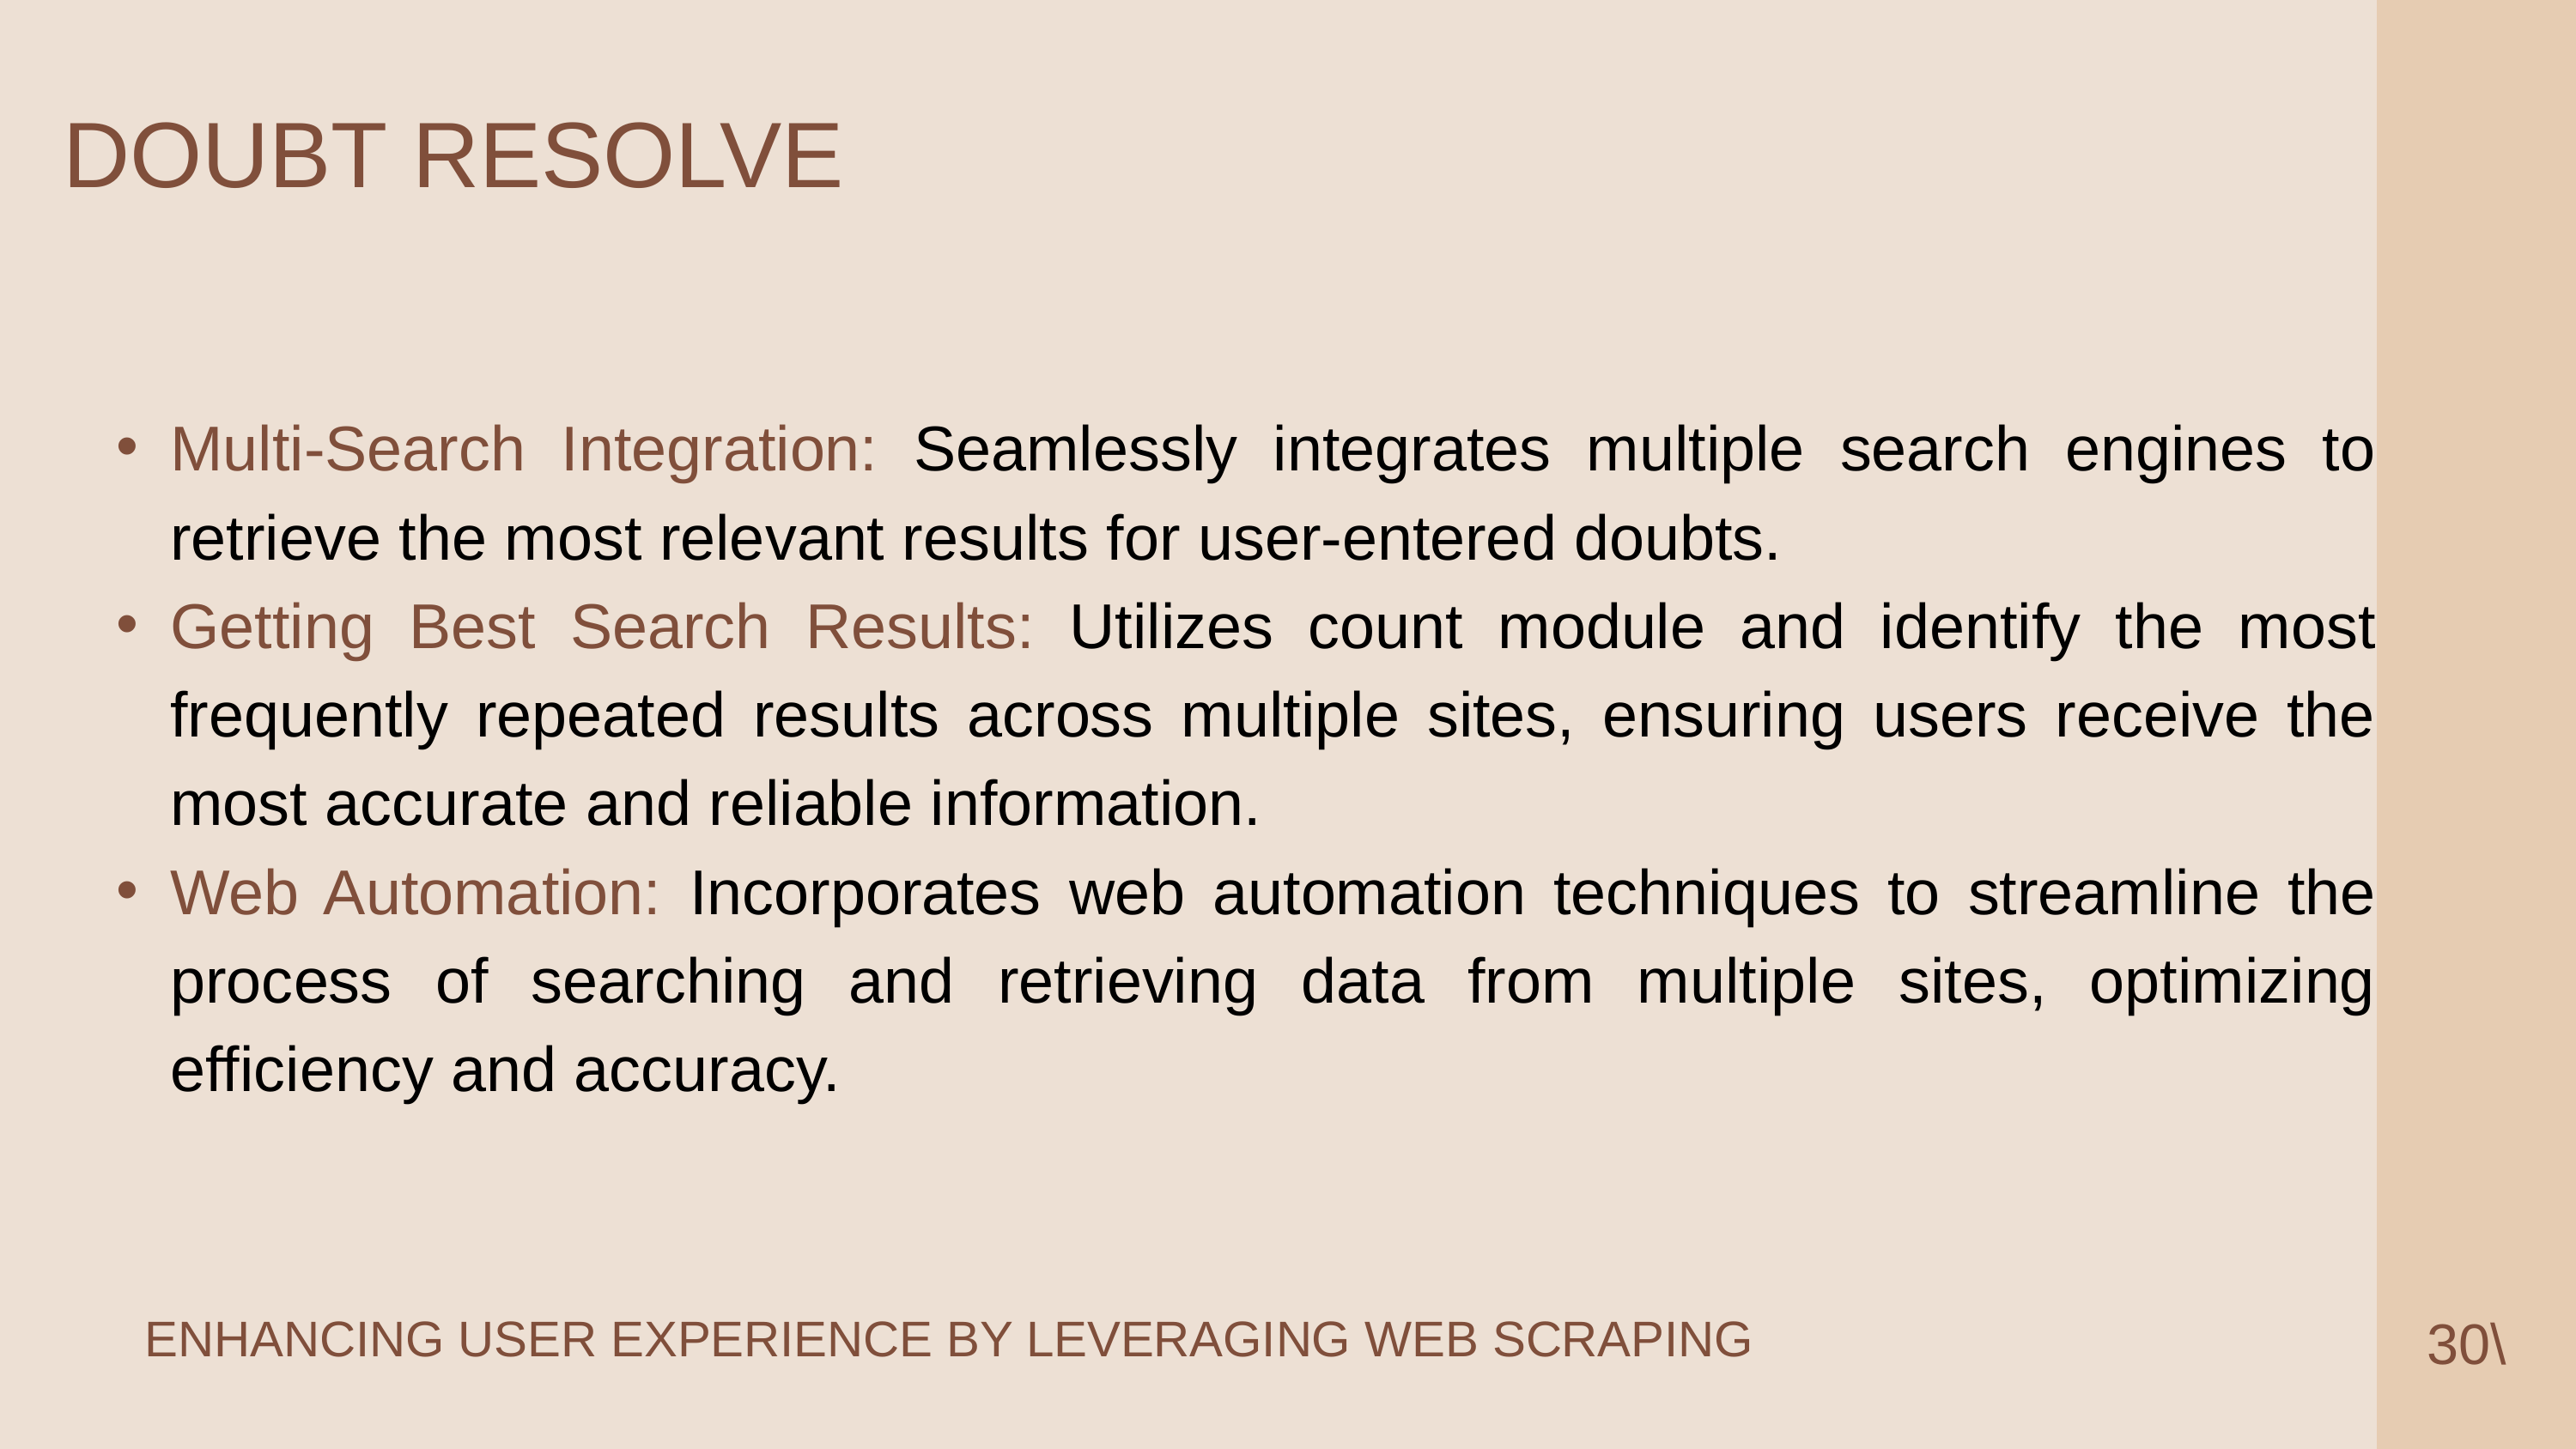

DOUBT RESOLVE
Multi-Search Integration: Seamlessly integrates multiple search engines to retrieve the most relevant results for user-entered doubts.
Getting Best Search Results: Utilizes count module and identify the most frequently repeated results across multiple sites, ensuring users receive the most accurate and reliable information.
Web Automation: Incorporates web automation techniques to streamline the process of searching and retrieving data from multiple sites, optimizing efficiency and accuracy.

30\
ENHANCING USER EXPERIENCE BY LEVERAGING WEB SCRAPING